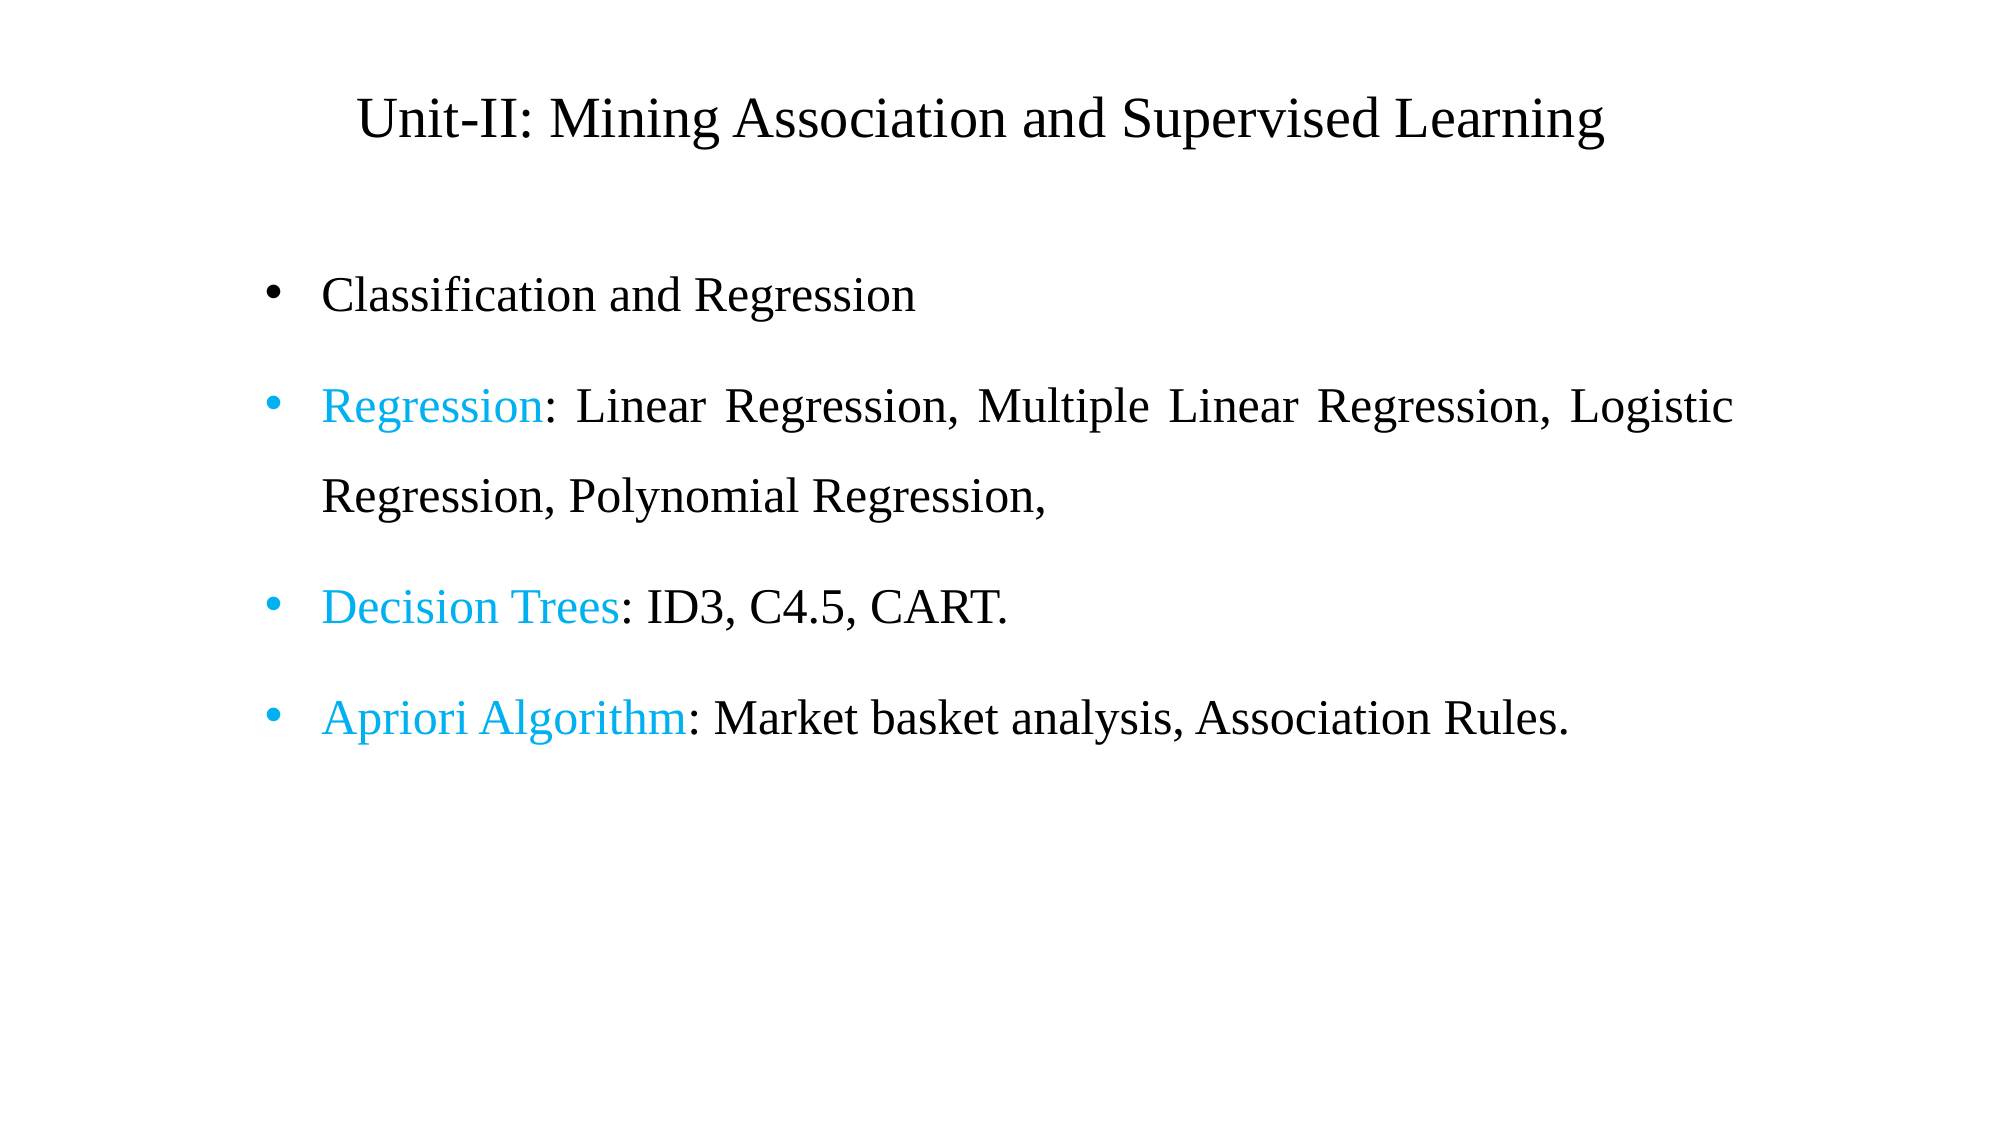

# Unit-II: Mining Association and Supervised Learning
Classification and Regression
Regression: Linear Regression, Multiple Linear Regression, Logistic Regression, Polynomial Regression,
Decision Trees: ID3, C4.5, CART.
Apriori Algorithm: Market basket analysis, Association Rules.